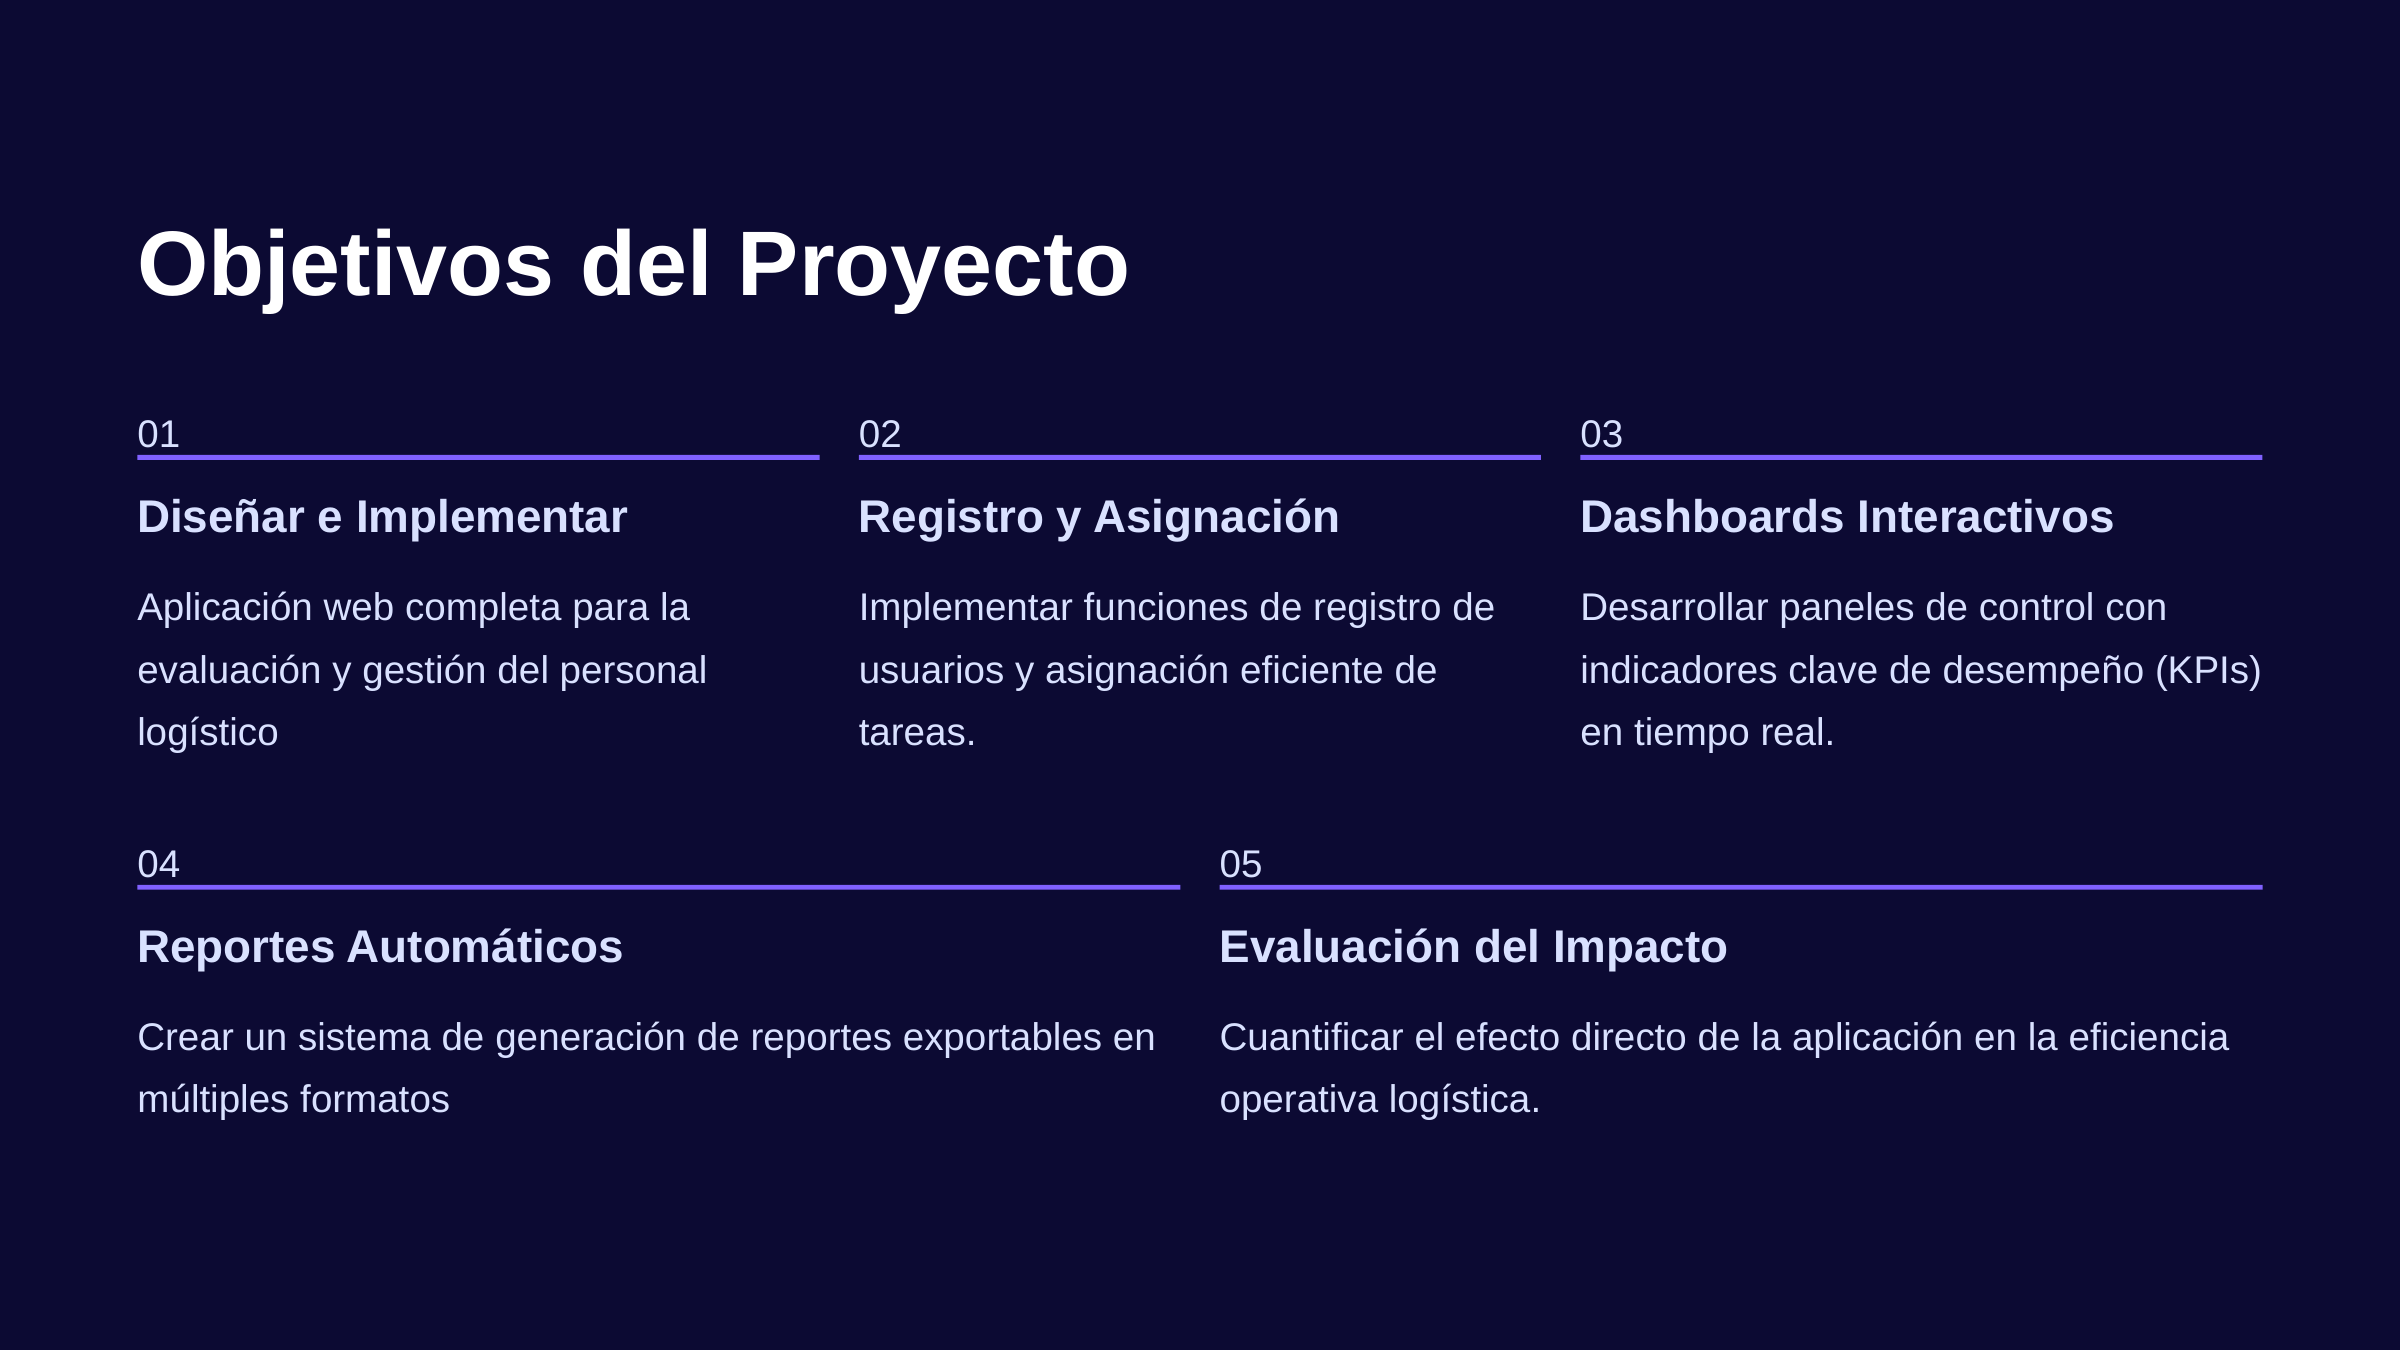

Objetivos del Proyecto
01
02
03

Diseñar e Implementar
Registro y Asignación
Dashboards Interactivos
Aplicación web completa para la evaluación y gestión del personal logístico
Implementar funciones de registro de usuarios y asignación eficiente de tareas.
Desarrollar paneles de control con indicadores clave de desempeño (KPIs) en tiempo real.
04
05

Reportes Automáticos
Evaluación del Impacto
Crear un sistema de generación de reportes exportables en múltiples formatos
Cuantificar el efecto directo de la aplicación en la eficiencia operativa logística.